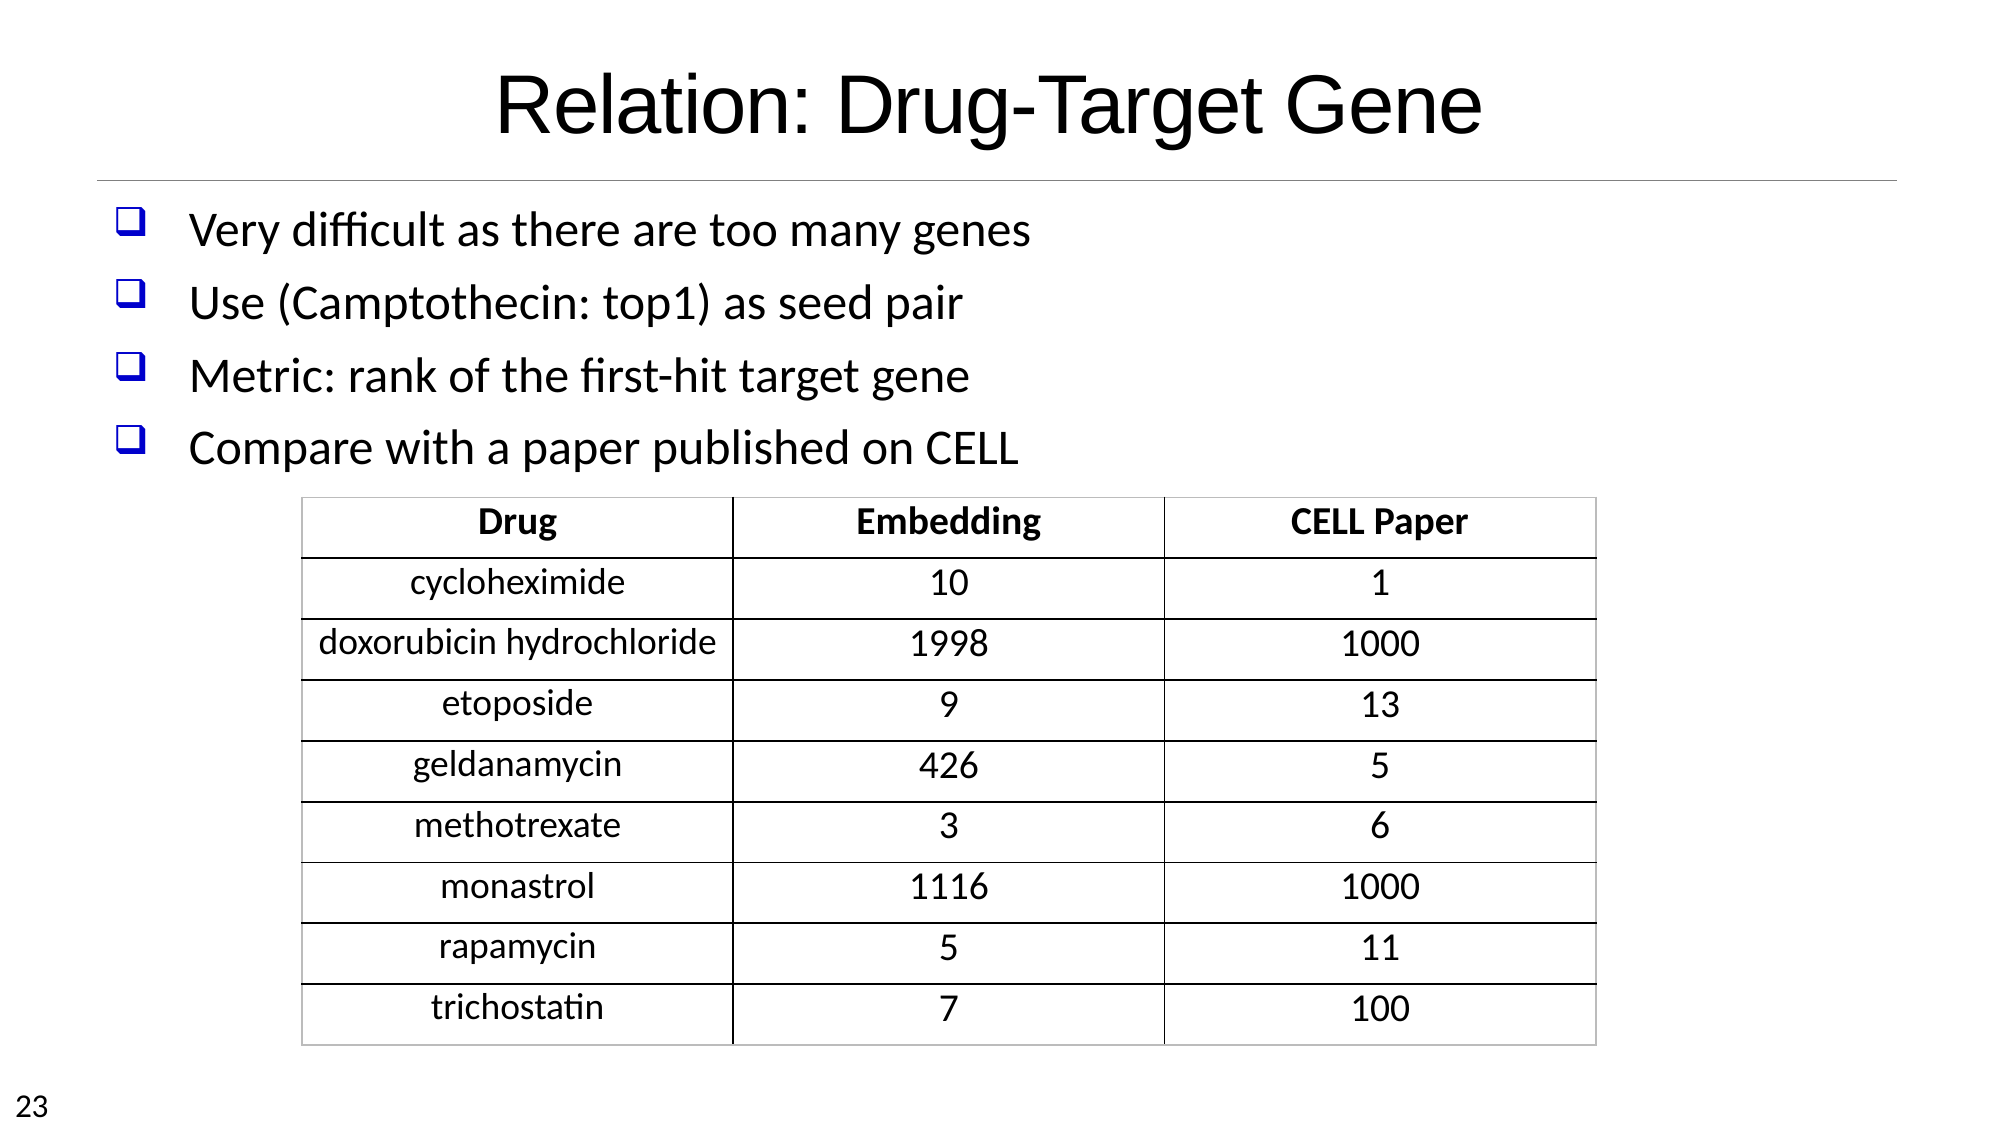

# Relation: Drug-Target Gene
Very difficult as there are too many genes
Use (Camptothecin: top1) as seed pair
Metric: rank of the first-hit target gene
Compare with a paper published on CELL
| Drug | Embedding | CELL Paper |
| --- | --- | --- |
| cycloheximide | 10 | 1 |
| doxorubicin hydrochloride | 1998 | 1000 |
| etoposide | 9 | 13 |
| geldanamycin | 426 | 5 |
| methotrexate | 3 | 6 |
| monastrol | 1116 | 1000 |
| rapamycin | 5 | 11 |
| trichostatin | 7 | 100 |